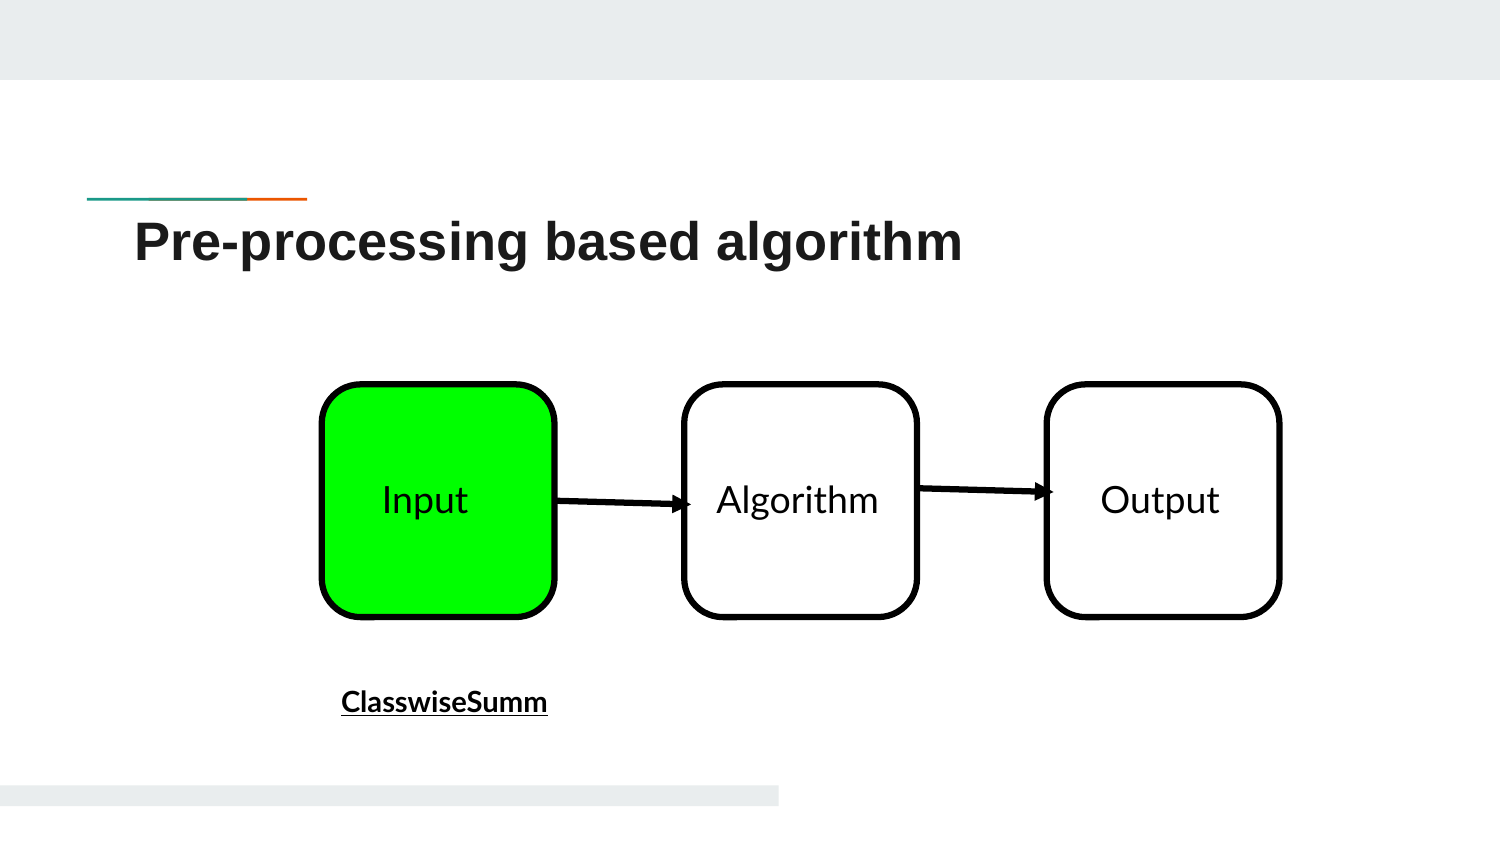

# Pre-processing based algorithm

Input
Algorithm
Output
ClasswiseSumm